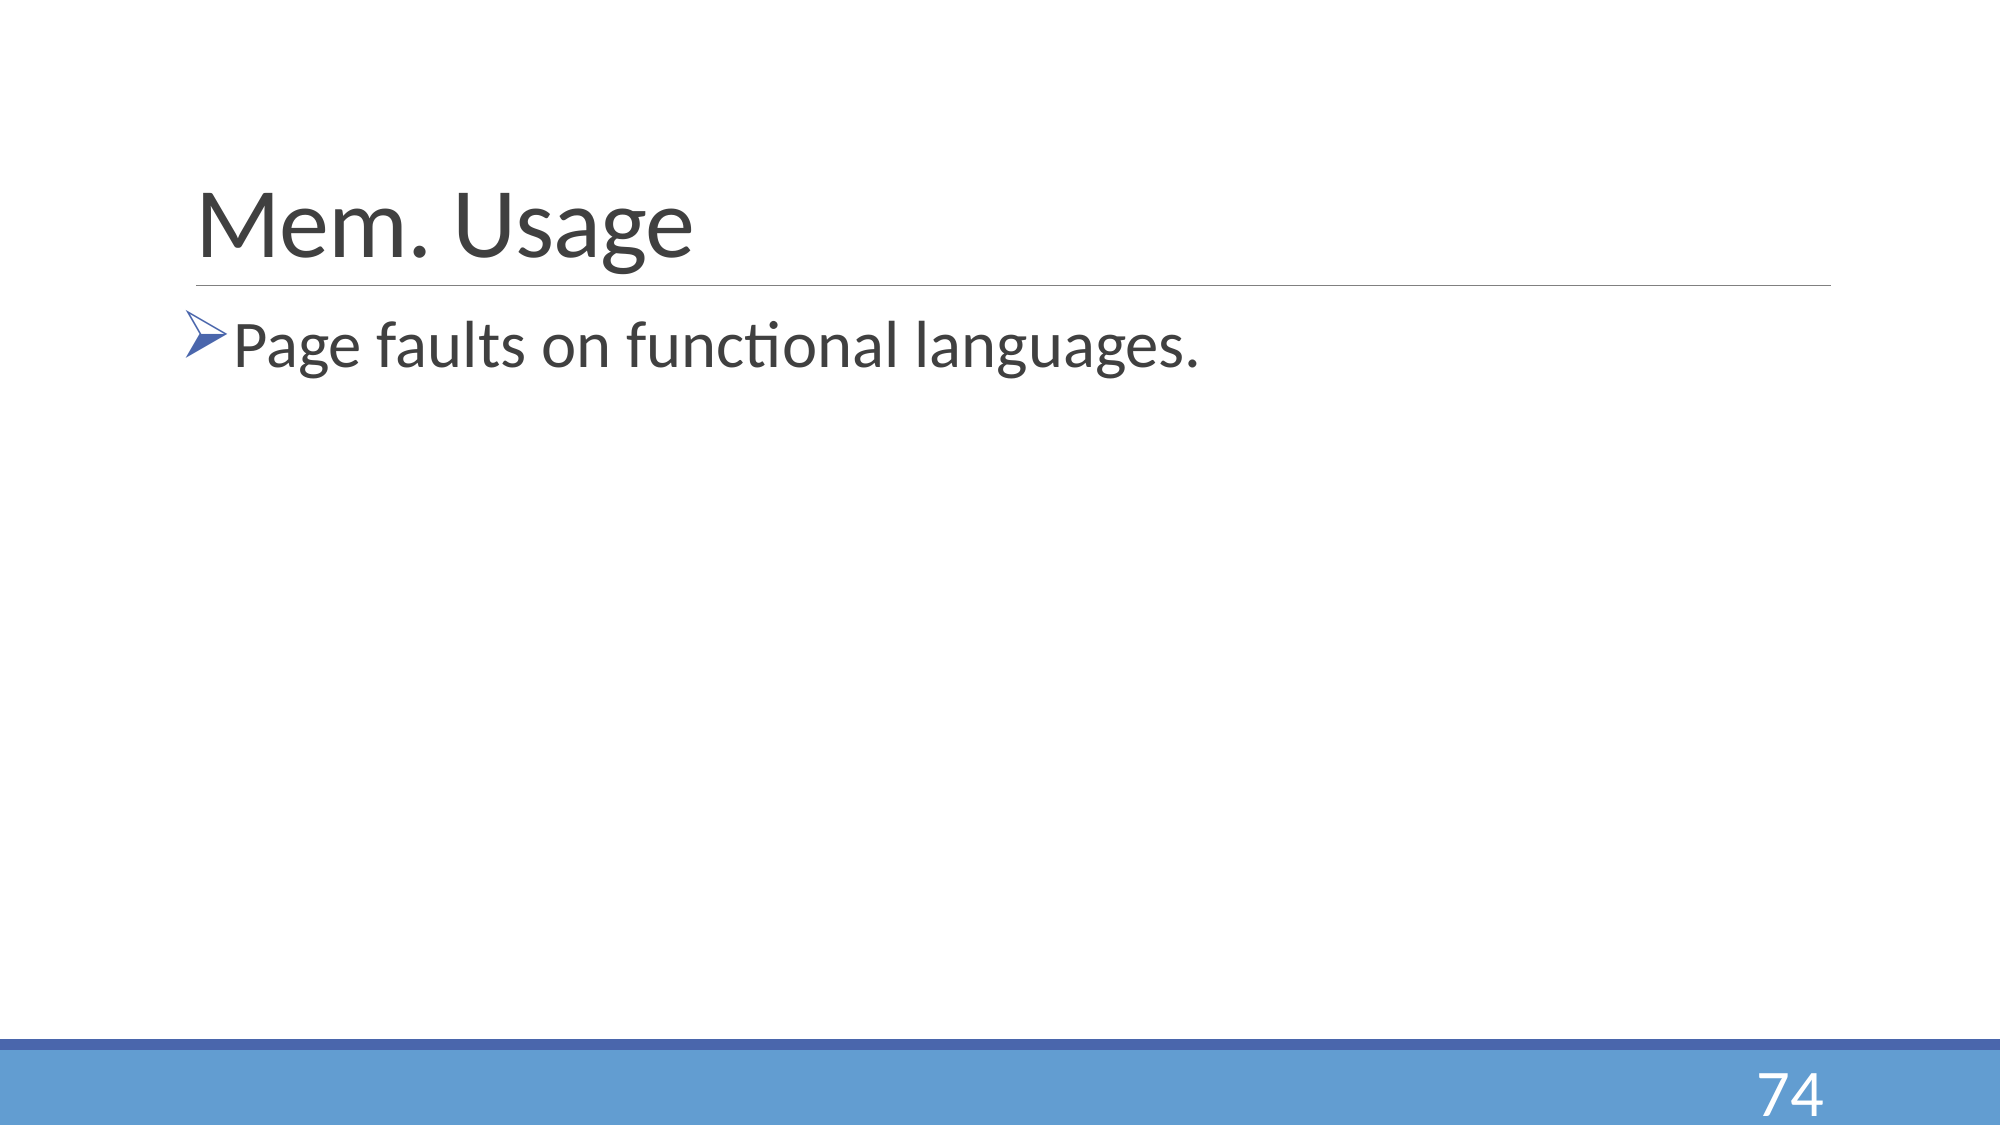

# Mem. Usage
Page faults on functional languages.
74